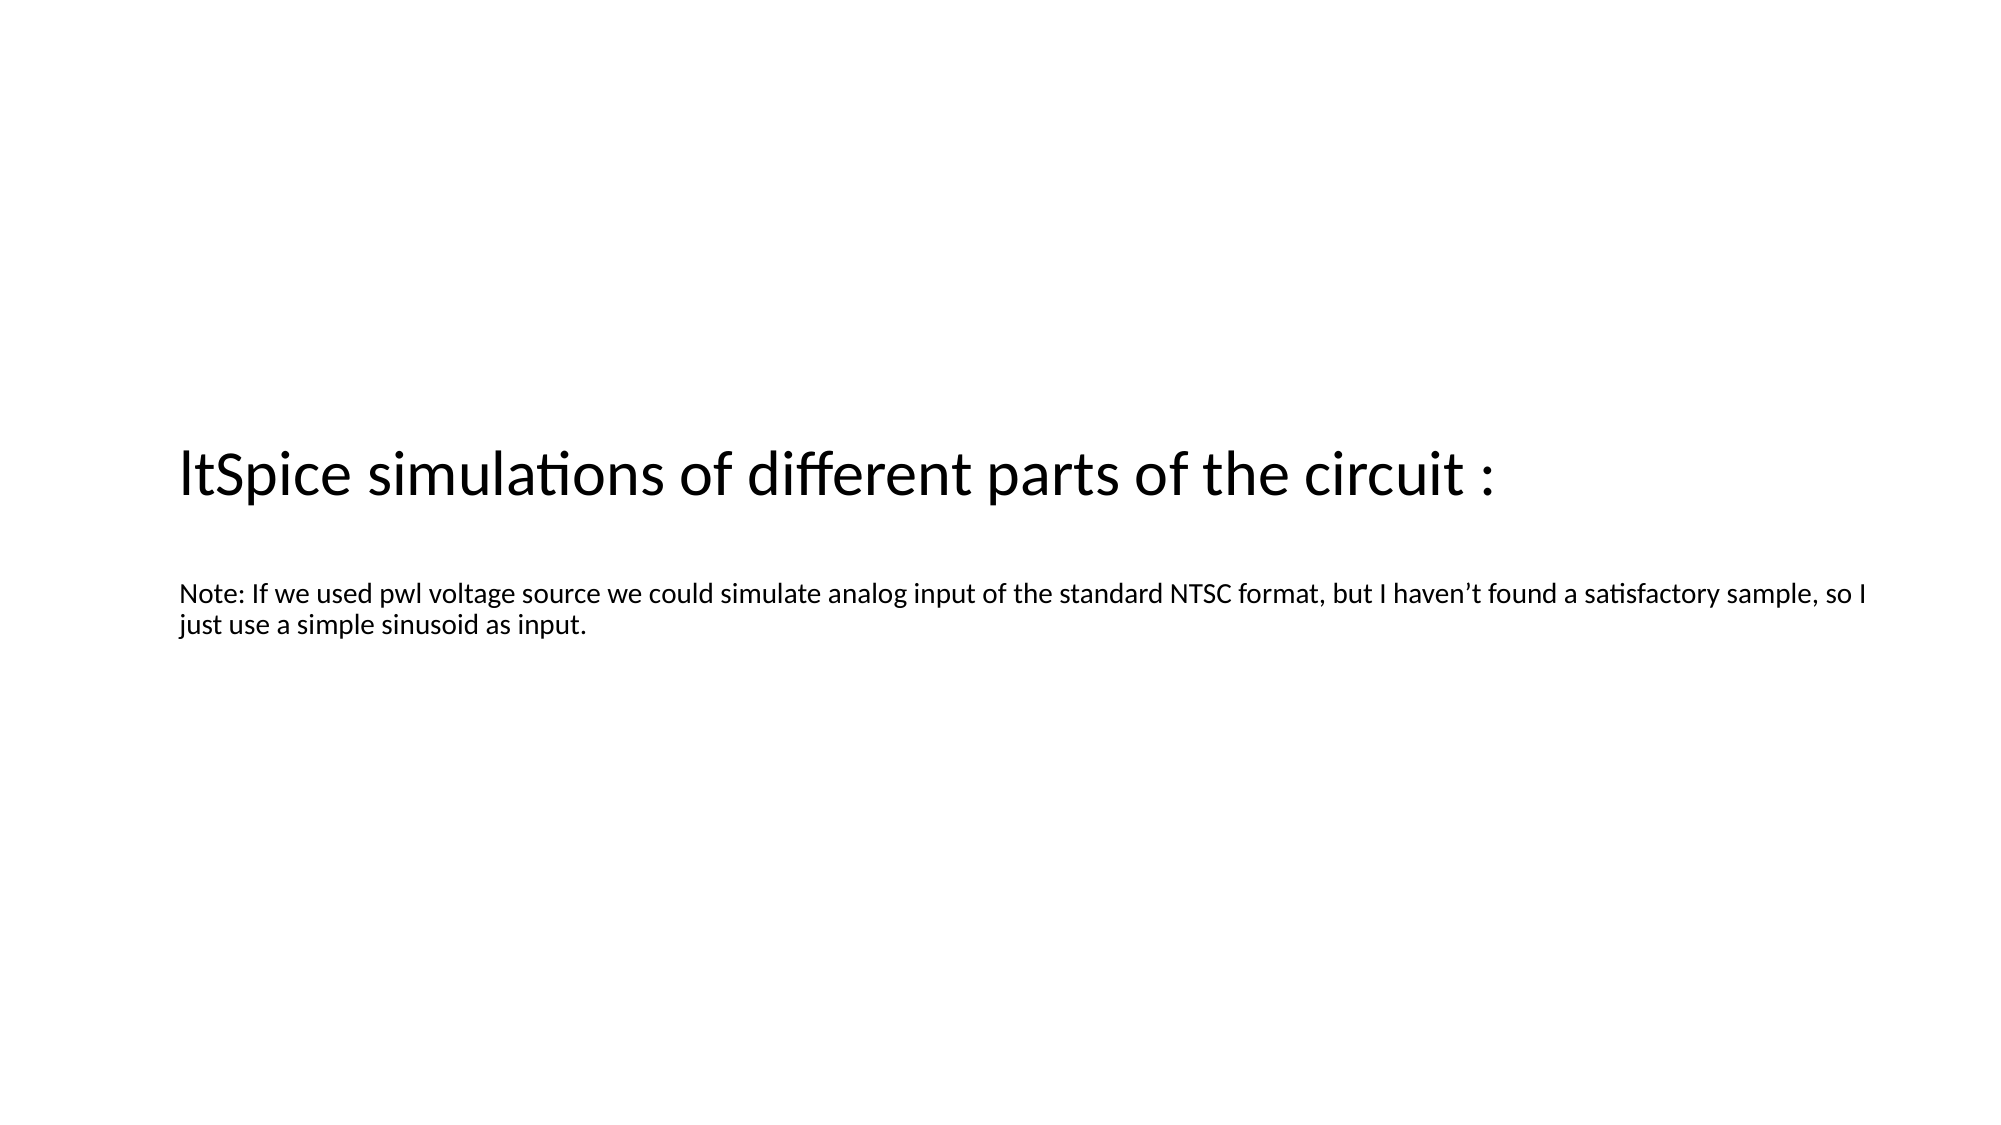

# ltSpice simulations of different parts of the circuit : Note: If we used pwl voltage source we could simulate analog input of the standard NTSC format, but I haven’t found a satisfactory sample, so I just use a simple sinusoid as input.